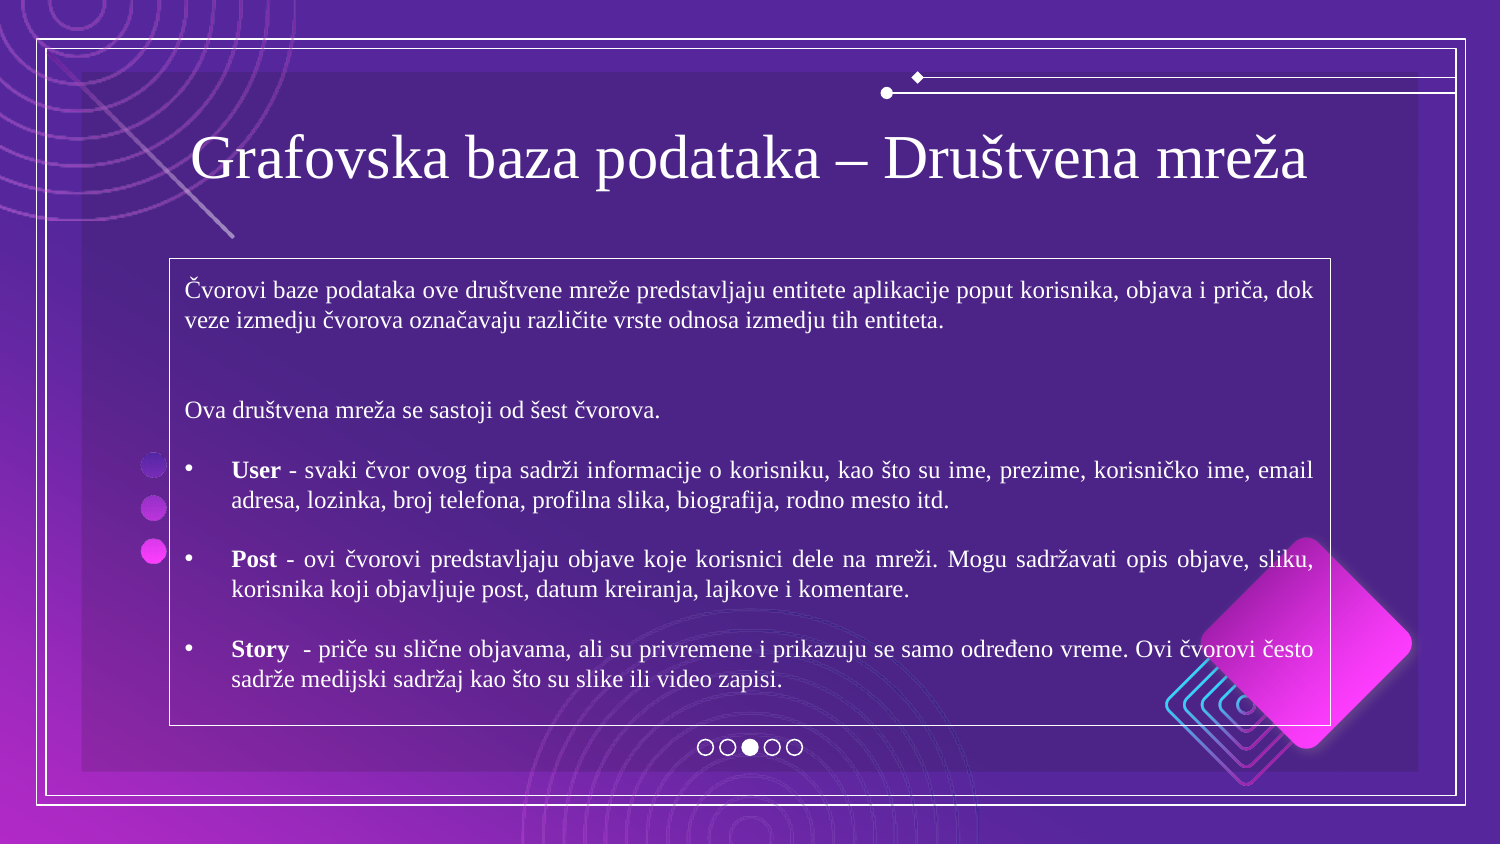

# Grafovska baza podataka – Društvena mreža
Čvorovi baze podataka ove društvene mreže predstavljaju entitete aplikacije poput korisnika, objava i priča, dok veze izmedju čvorova označavaju različite vrste odnosa izmedju tih entiteta.

Ova društvena mreža se sastoji od šest čvorova.

User - svaki čvor ovog tipa sadrži informacije o korisniku, kao što su ime, prezime, korisničko ime, email adresa, lozinka, broj telefona, profilna slika, biografija, rodno mesto itd.

Post - ovi čvorovi predstavljaju objave koje korisnici dele na mreži. Mogu sadržavati opis objave, sliku, korisnika koji objavljuje post, datum kreiranja, lajkove i komentare.

Story  - priče su slične objavama, ali su privremene i prikazuju se samo određeno vreme. Ovi čvorovi često sadrže medijski sadržaj kao što su slike ili video zapisi.